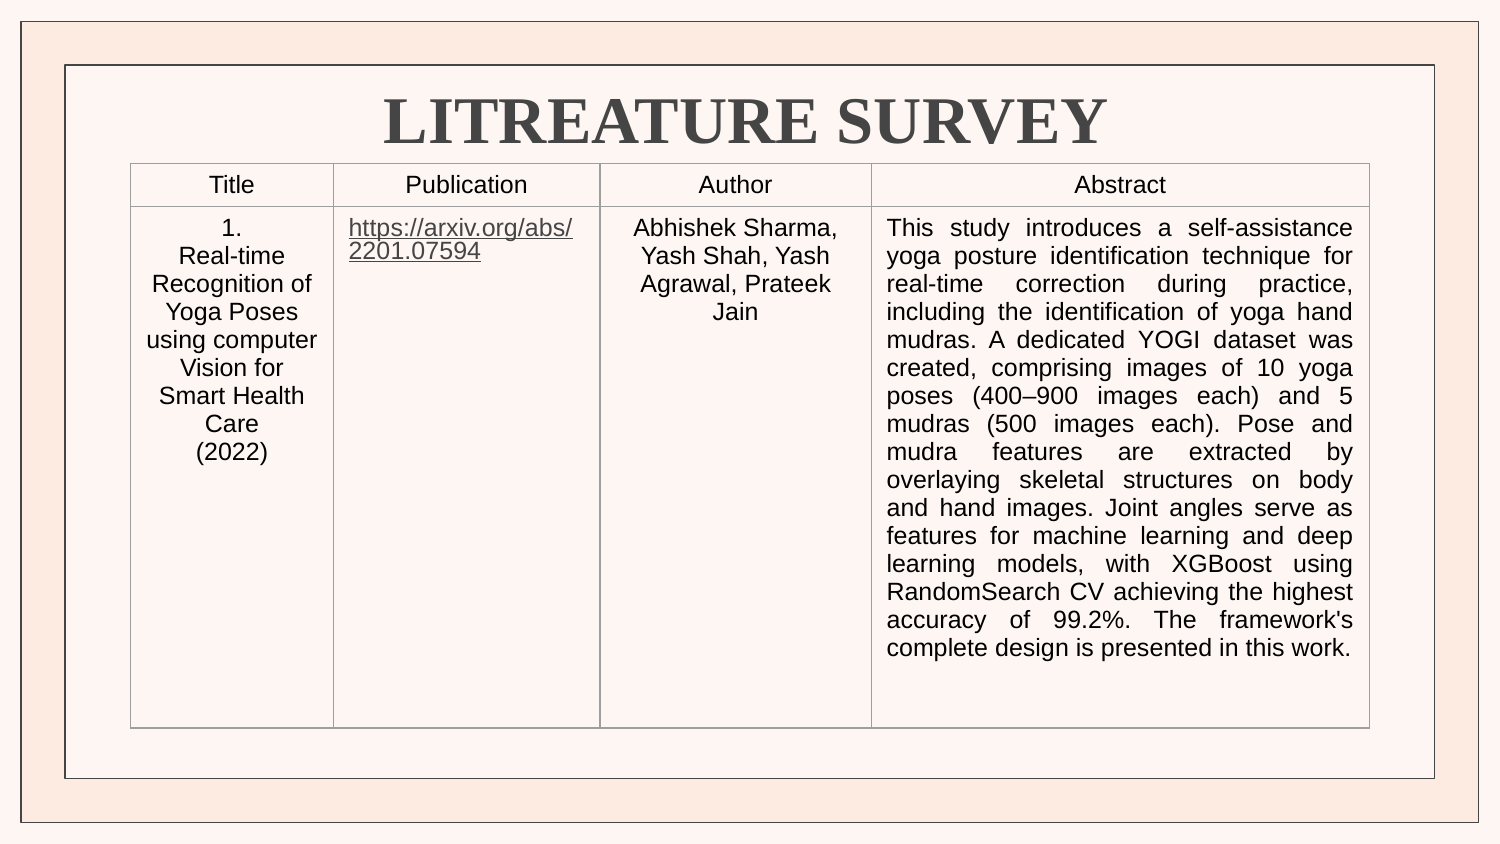

# LITREATURE SURVEY
| Title | Publication | Author | Abstract |
| --- | --- | --- | --- |
| 1. Real-time Recognition of Yoga Poses using computer Vision for Smart Health Care (2022) | https://arxiv.org/abs/2201.07594 | Abhishek Sharma, Yash Shah, Yash Agrawal, Prateek Jain | This study introduces a self-assistance yoga posture identification technique for real-time correction during practice, including the identification of yoga hand mudras. A dedicated YOGI dataset was created, comprising images of 10 yoga poses (400–900 images each) and 5 mudras (500 images each). Pose and mudra features are extracted by overlaying skeletal structures on body and hand images. Joint angles serve as features for machine learning and deep learning models, with XGBoost using RandomSearch CV achieving the highest accuracy of 99.2%. The framework's complete design is presented in this work. |
ㅤㅤㅤ